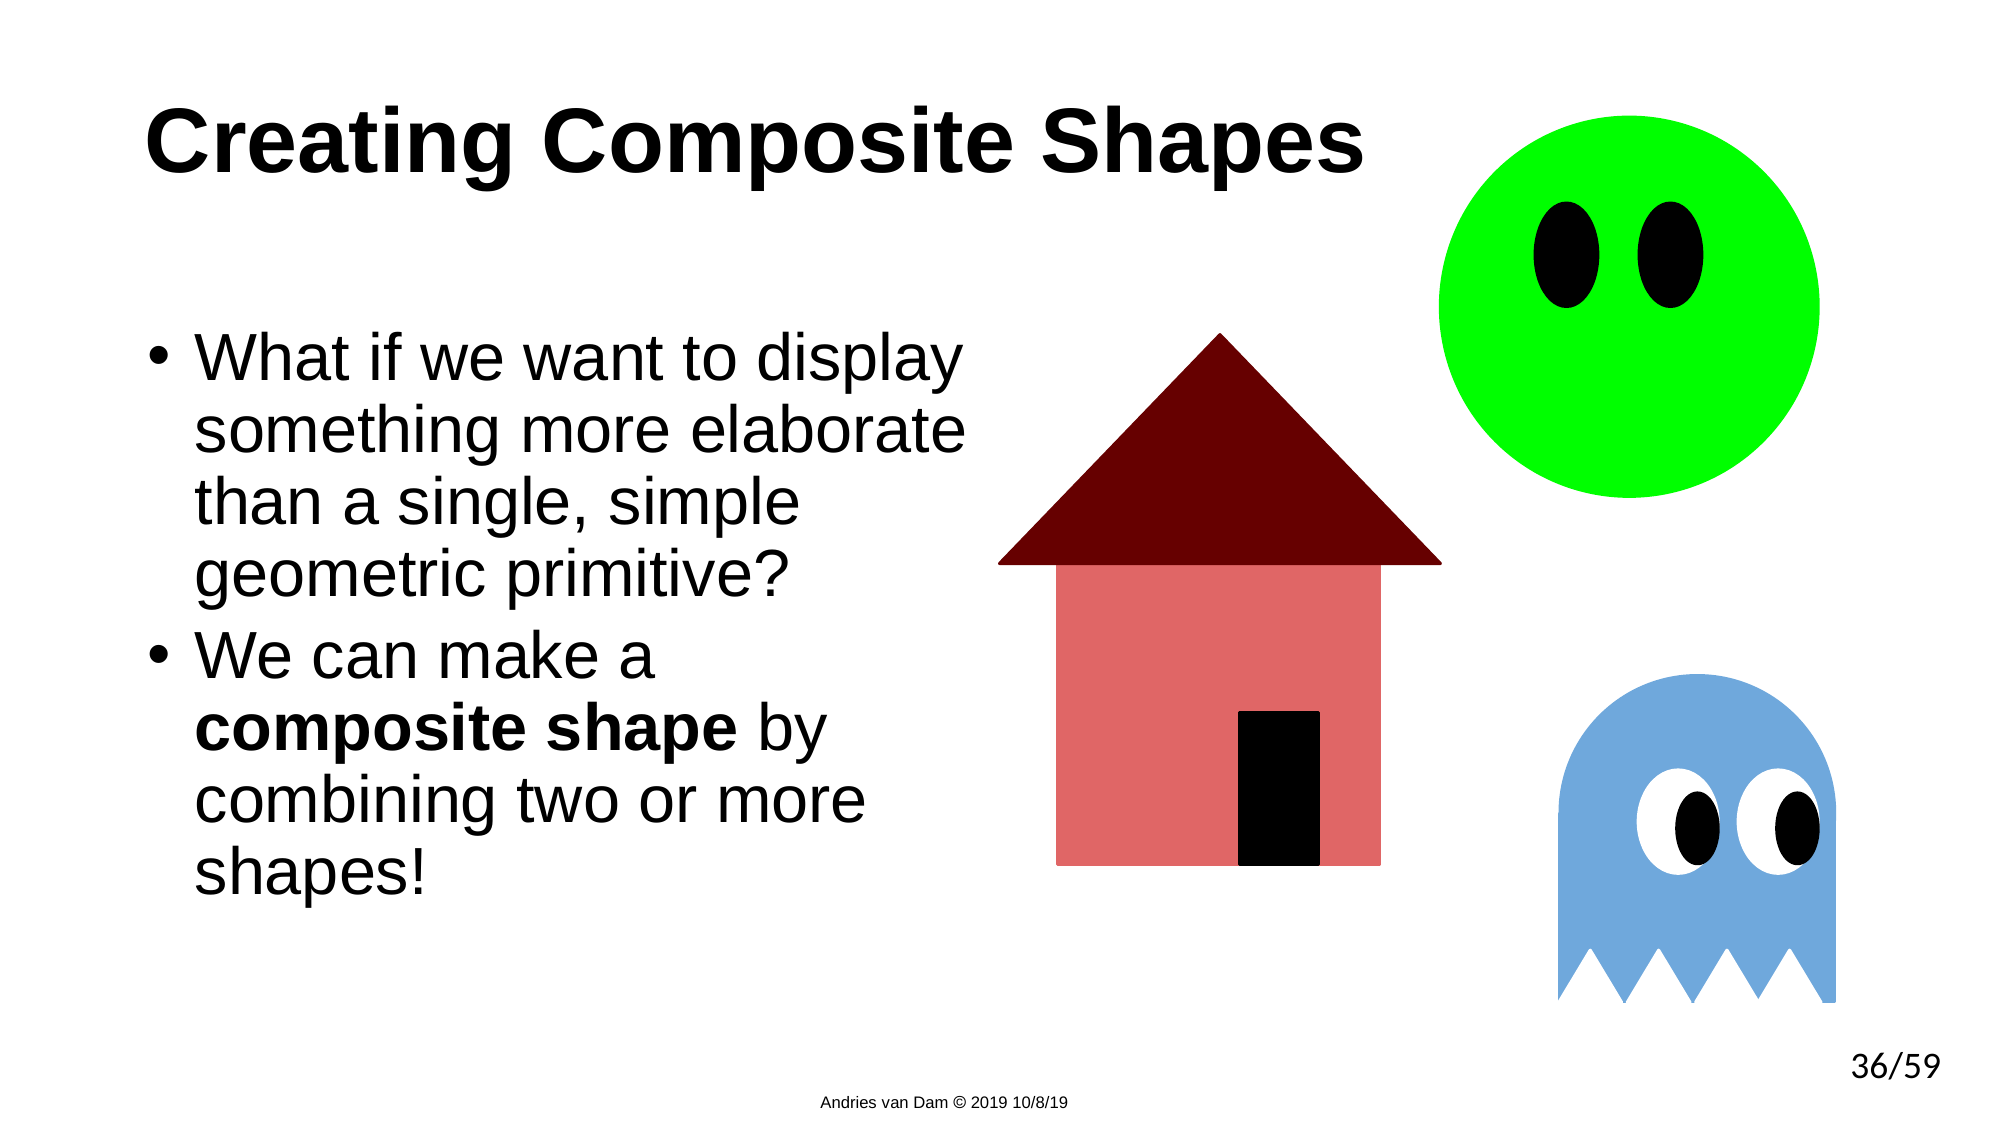

# Creating Composite Shapes

What if we want to display something more elaborate than a single, simple geometric primitive?
We can make a composite shape by combining two or more shapes!